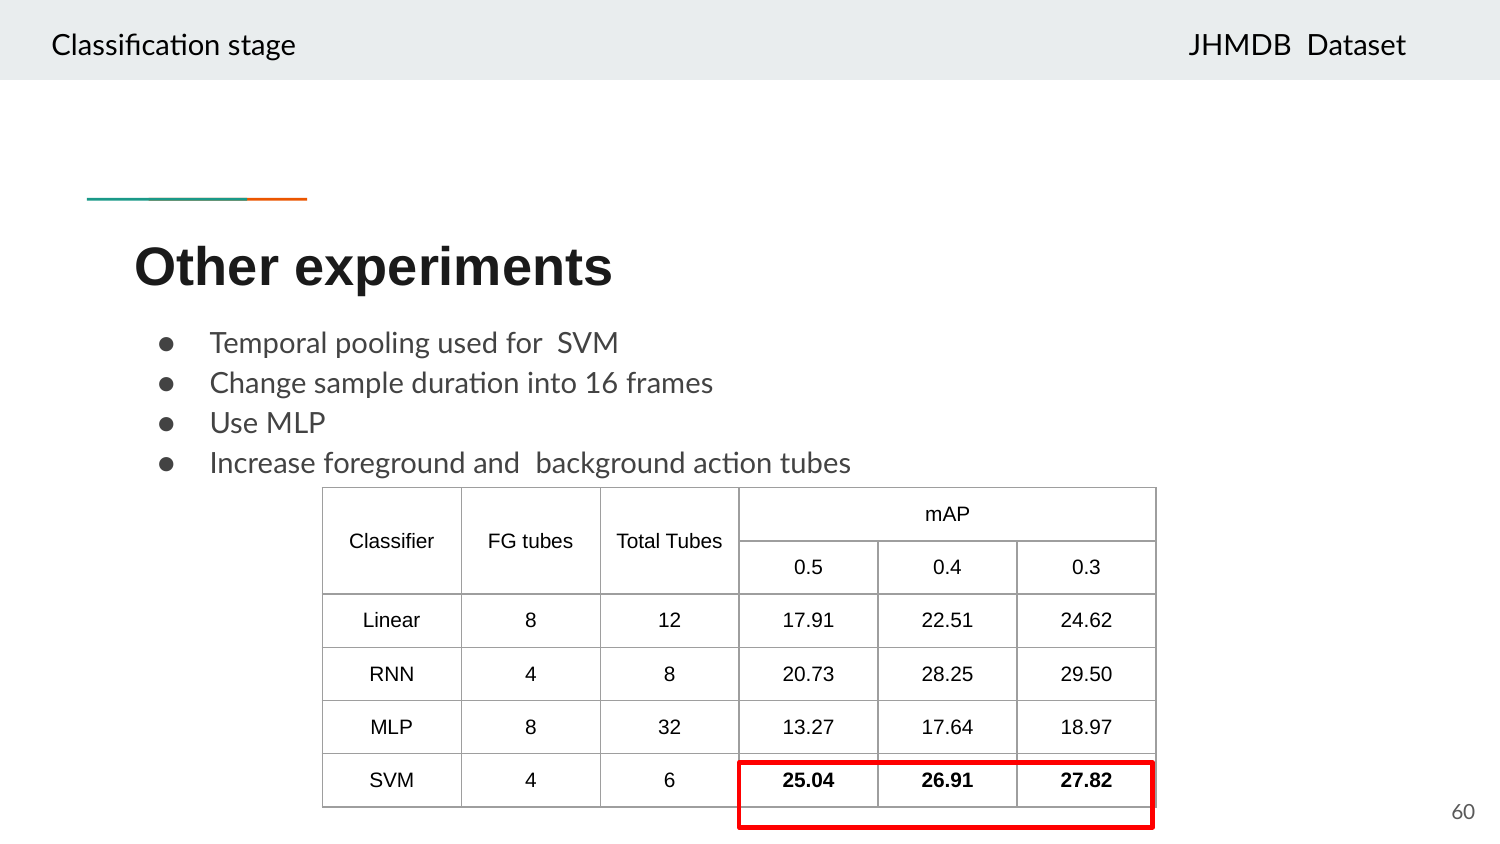

Classification stage
JHMDB  Dataset
# Other experiments
Temporal pooling used for  SVM
Change sample duration into 16 frames
Use MLP
Increase foreground and  background action tubes
| Classifier | FG tubes | Total Tubes | mAP |  |  |
| --- | --- | --- | --- | --- | --- |
|  |  |  | 0.5 | 0.4 | 0.3 |
| Linear | 8 | 12 | 17.91 | 22.51 | 24.62 |
| RNN | 4 | 8 | 20.73 | 28.25 | 29.50 |
| MLP | 8 | 32 | 13.27 | 17.64 | 18.97 |
| SVM | 4 | 6 | 25.04 | 26.91 | 27.82 |

60